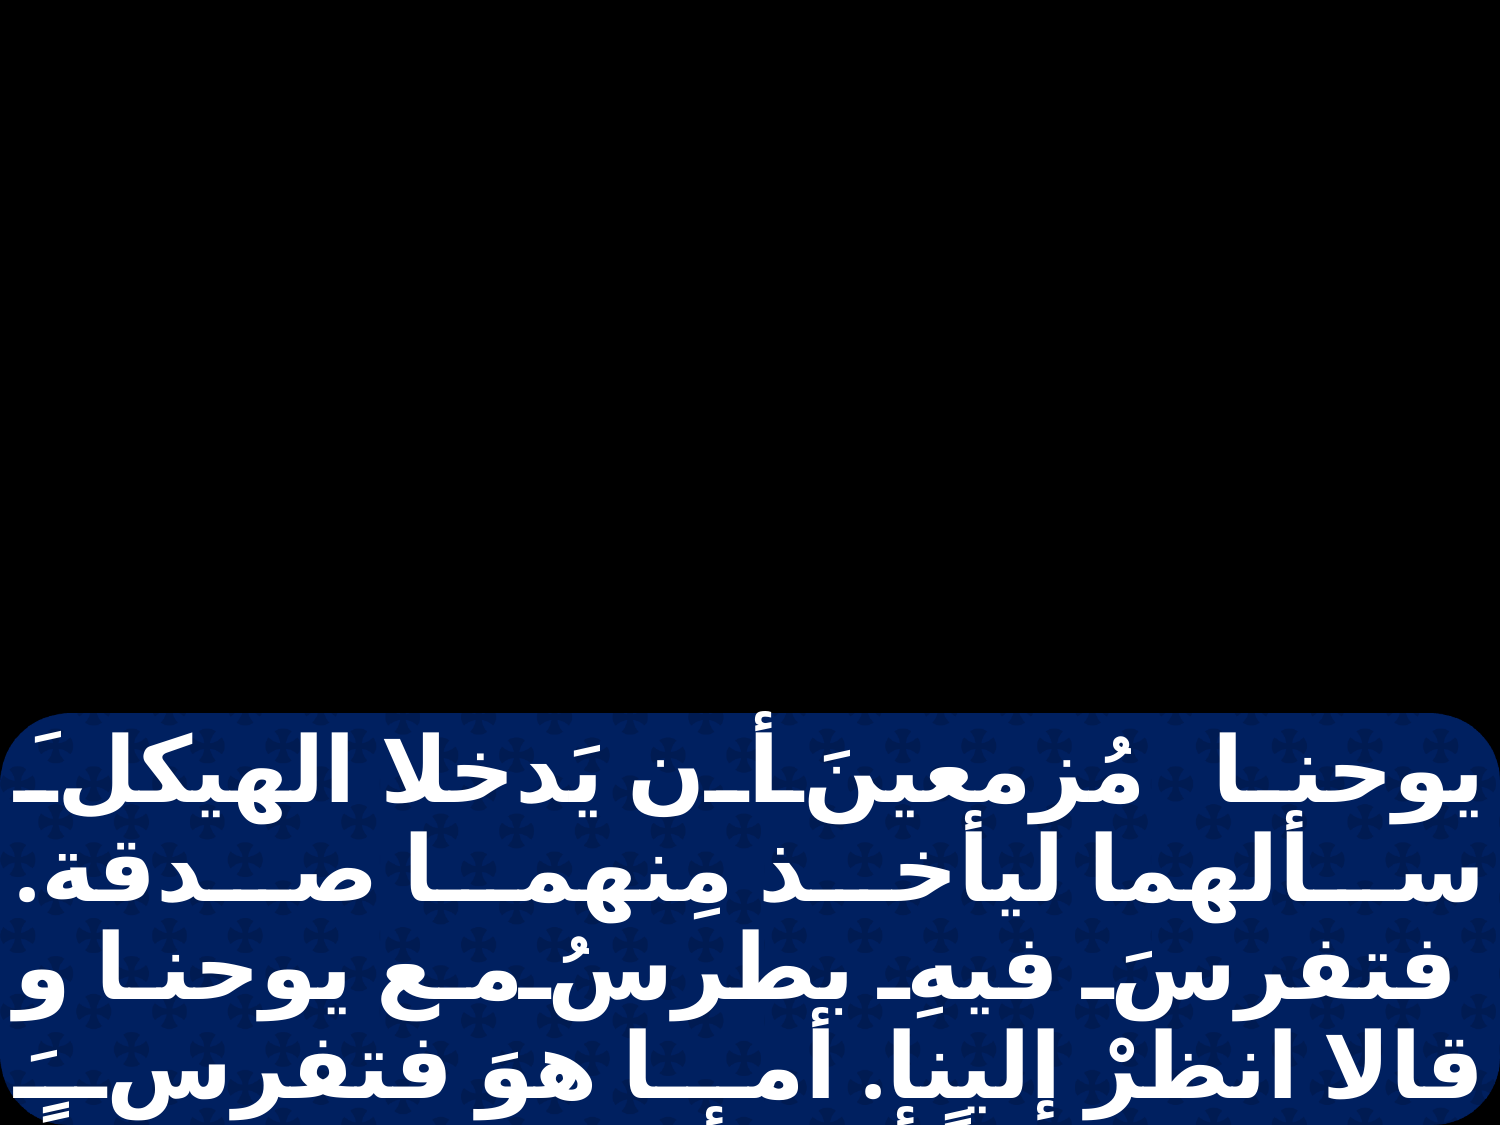

يوحنا مُزمعينَ أن يَدخلا الهيكلَ سألهما ليأخذ مِنهما صدقة. فتفرسَ فيهِ بطرسُ مع يوحنا و قالا انظرْ إلينا. أما هوَ فتفرسَ فيهما مُؤملاً أن يأخذ مِنهما شيئاً. فقالَ بطرسُ ليسَ ليَّ فضة و لا ذهبٌ و لكنْ